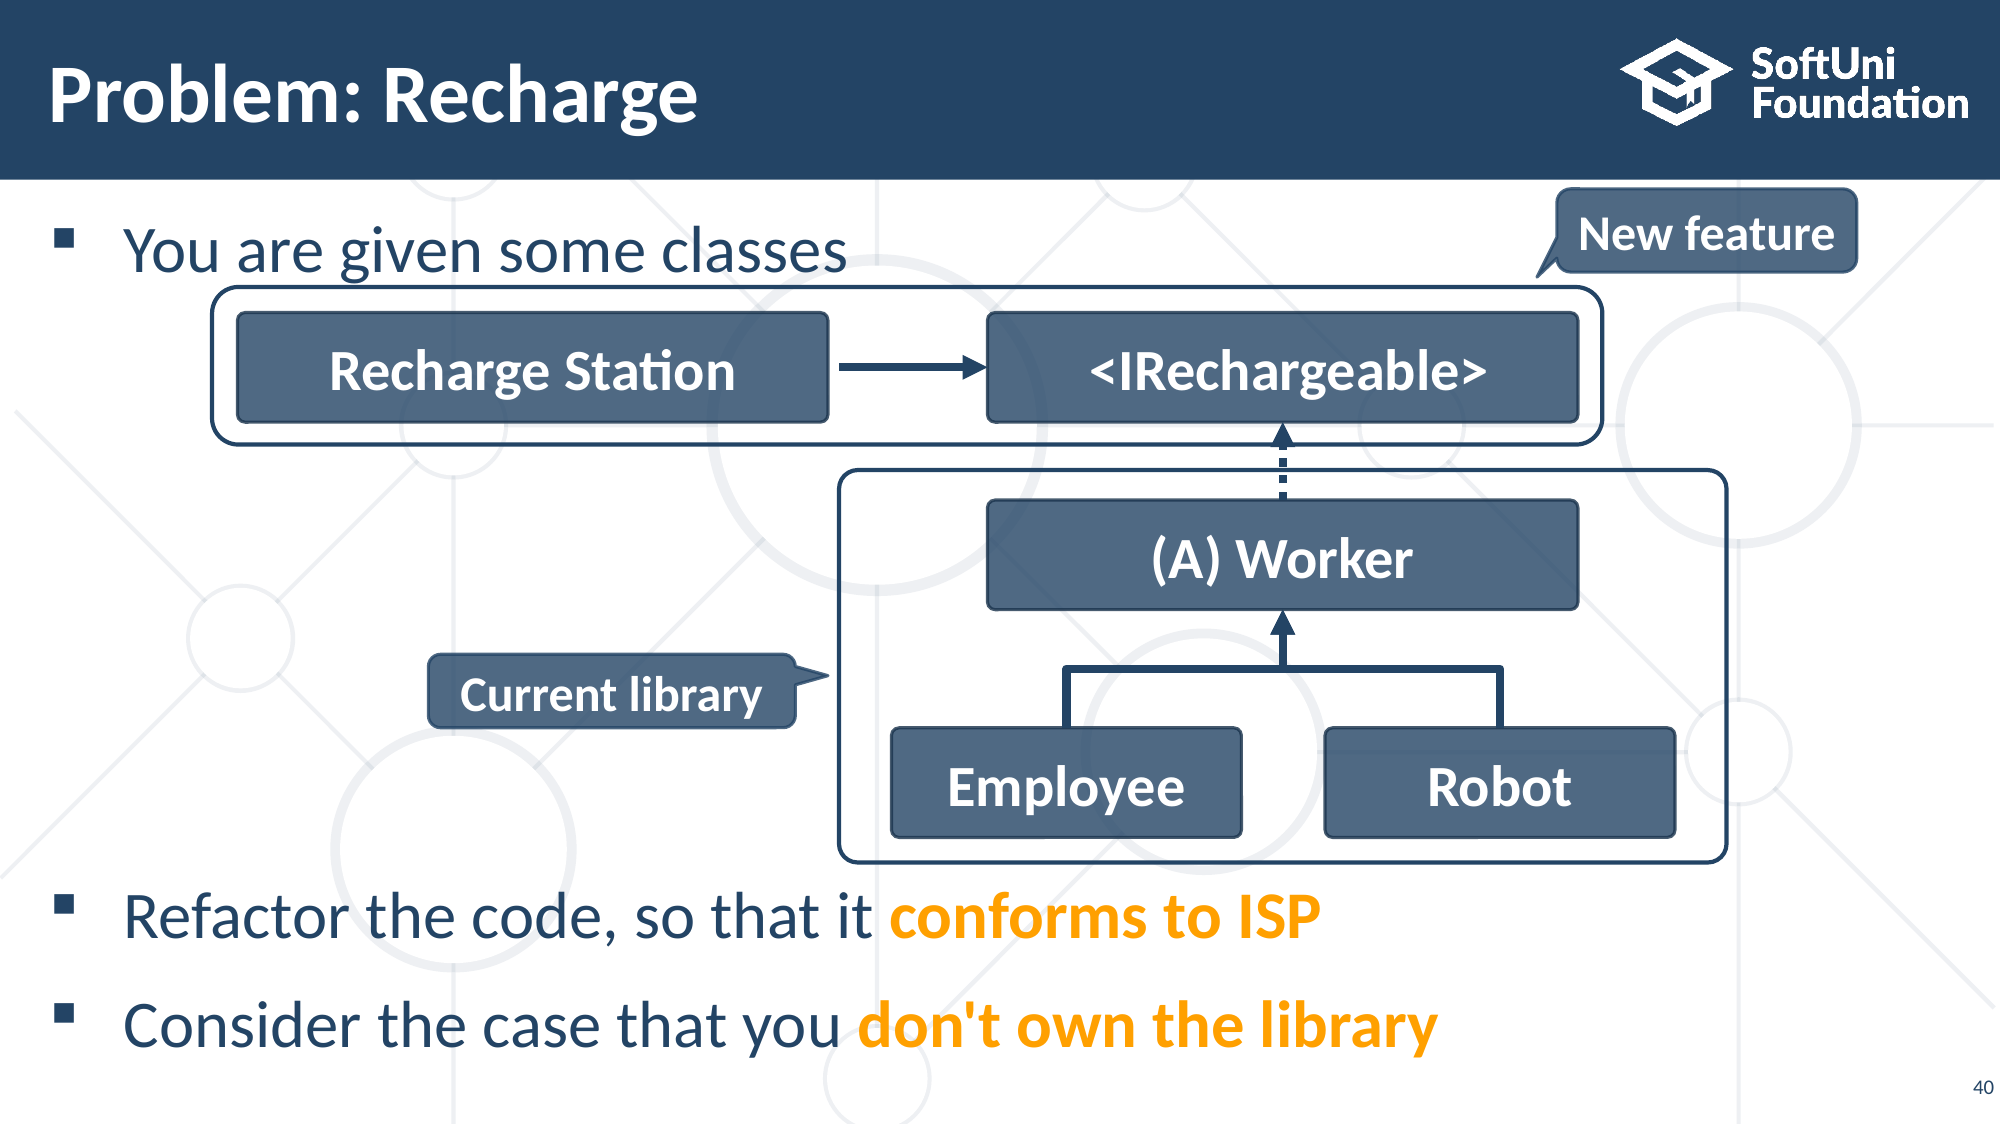

# Problem: Recharge
New feature
You are given some classes

Refactor the code, so that it conforms to ISP
Consider the case that you don't own the library

Recharge Station
 <IRechargeable>
(A) Worker
Robot
Employee

Current library
40